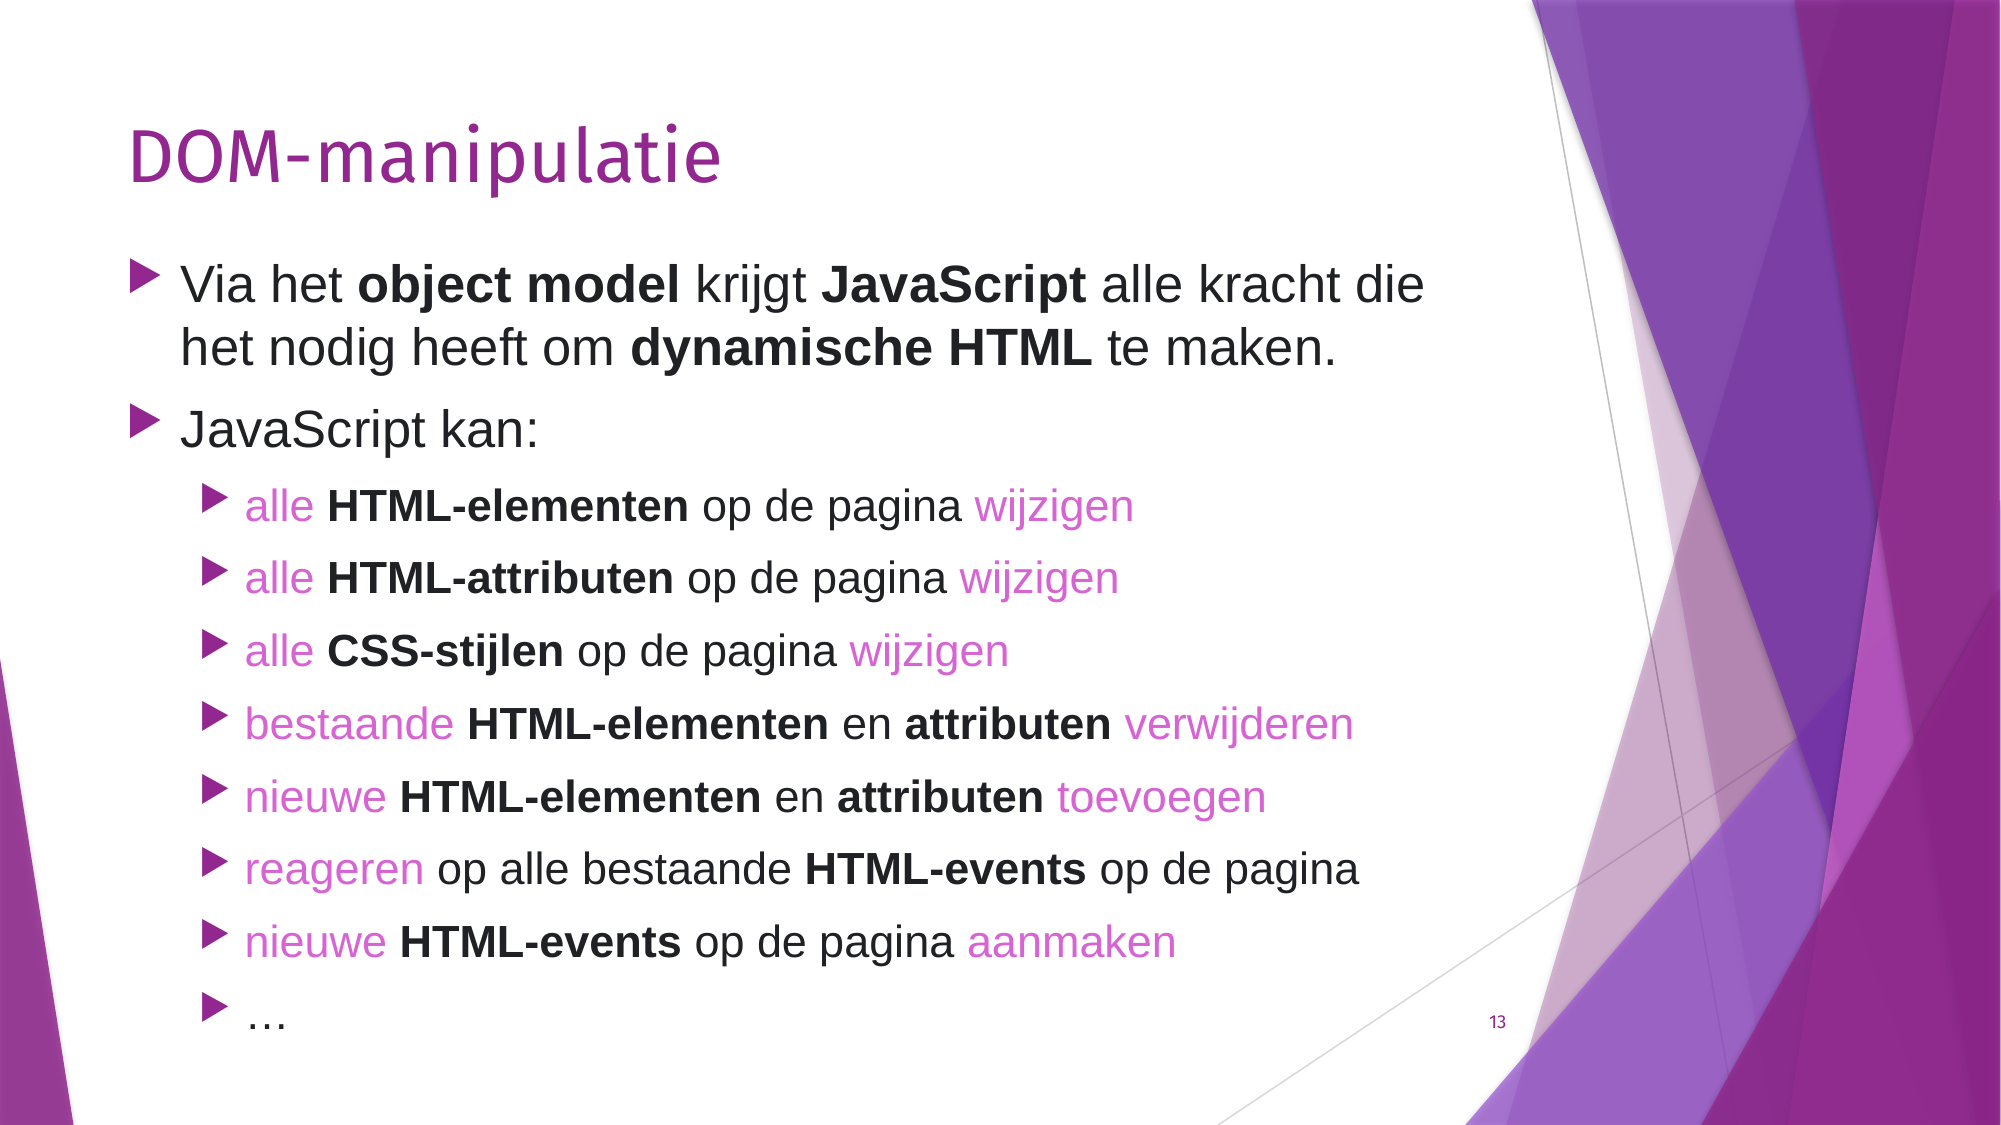

# DOM-manipulatie
Via het object model krijgt JavaScript alle kracht die het nodig heeft om dynamische HTML te maken.
JavaScript kan:
alle HTML-elementen op de pagina wijzigen
alle HTML-attributen op de pagina wijzigen
alle CSS-stijlen op de pagina wijzigen
bestaande HTML-elementen en attributen verwijderen
nieuwe HTML-elementen en attributen toevoegen
reageren op alle bestaande HTML-events op de pagina
nieuwe HTML-events op de pagina aanmaken
…
13